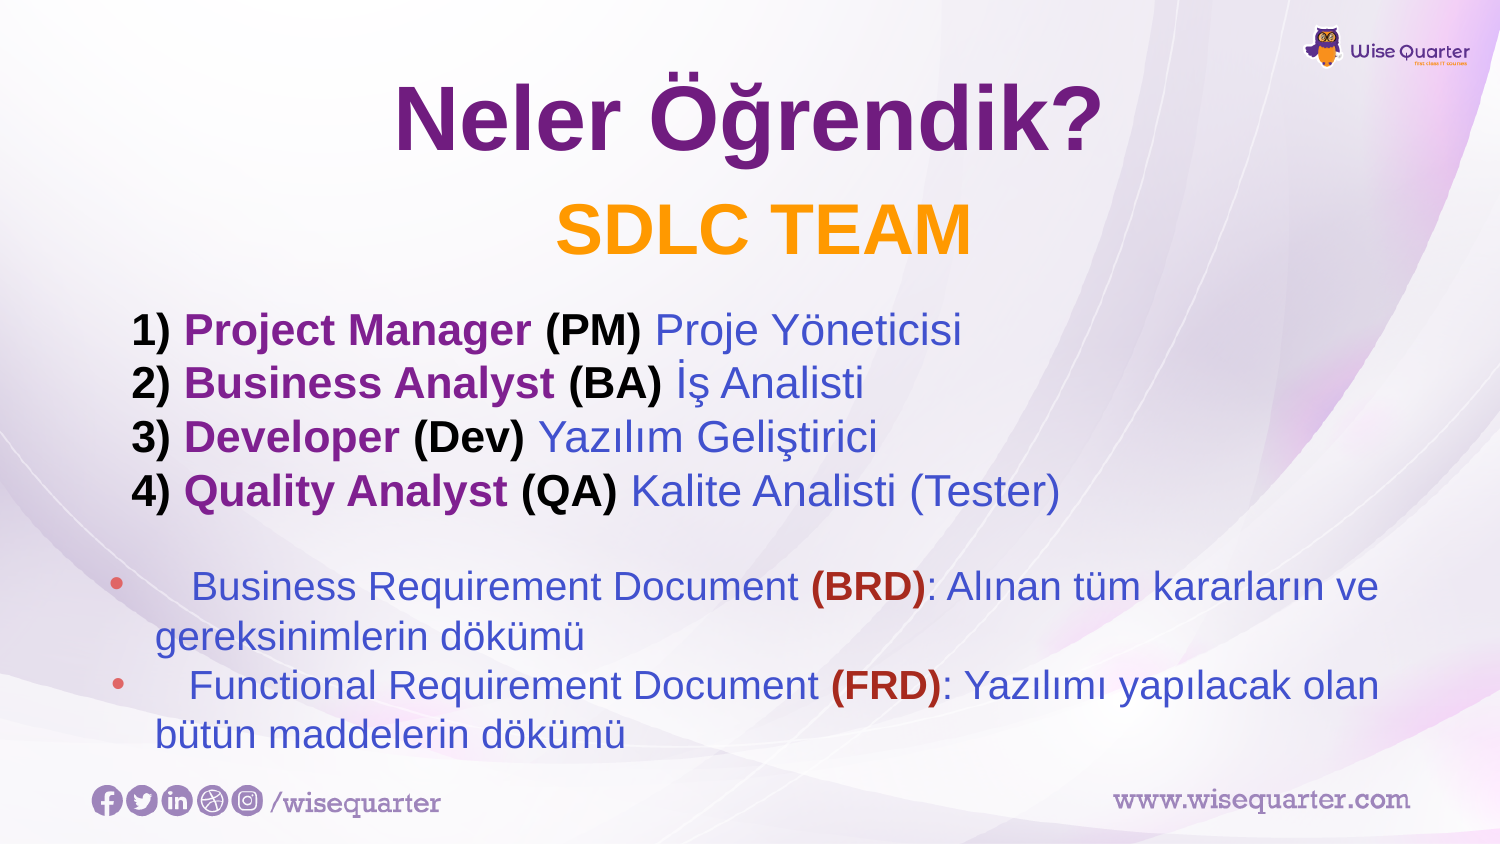

# Neler Öğrendik?
SDLC TEAM

1) Project Manager (PM) Proje Yöneticisi
2) Business Analyst (BA) İş Analisti
3) Developer (Dev) Yazılım Geliştirici
4) Quality Analyst (QA) Kalite Analisti (Tester)

   Business Requirement Document (BRD): Alınan tüm kararların ve gereksinimlerin dökümü
   Functional Requirement Document (FRD): Yazılımı yapılacak olan bütün maddelerin dökümü